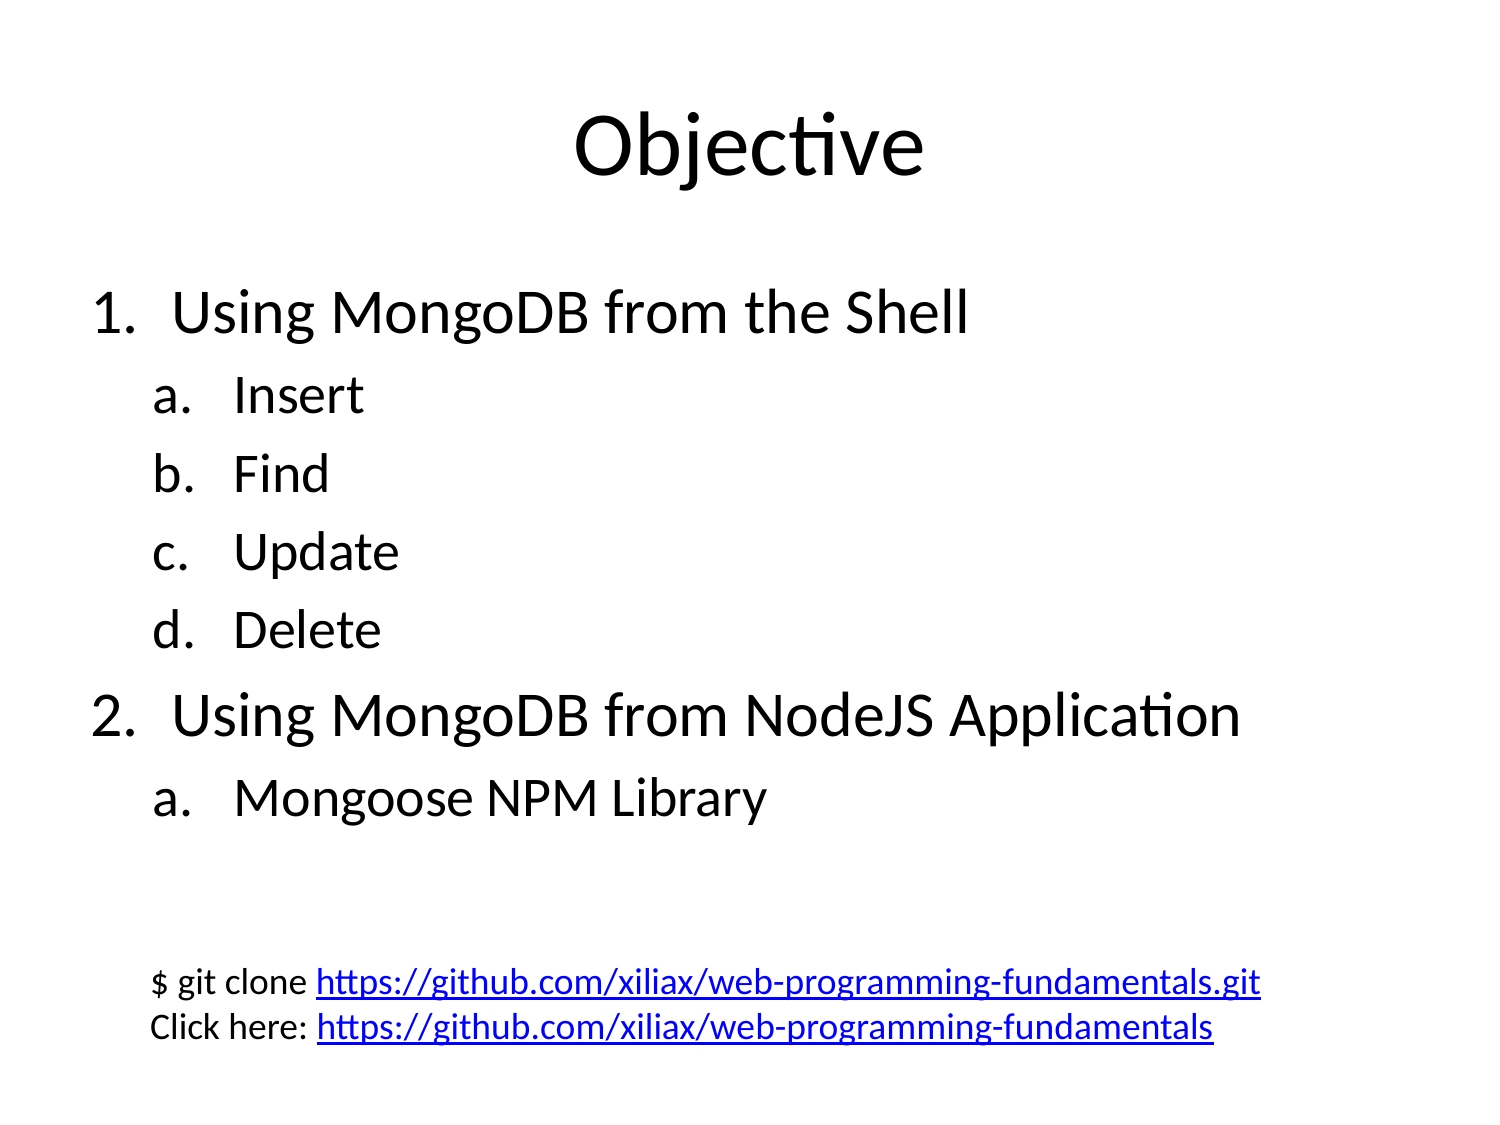

# Objective
Using MongoDB from the Shell
Insert
Find
Update
Delete
Using MongoDB from NodeJS Application
Mongoose NPM Library
$ git clone https://github.com/xiliax/web-programming-fundamentals.git
Click here: https://github.com/xiliax/web-programming-fundamentals